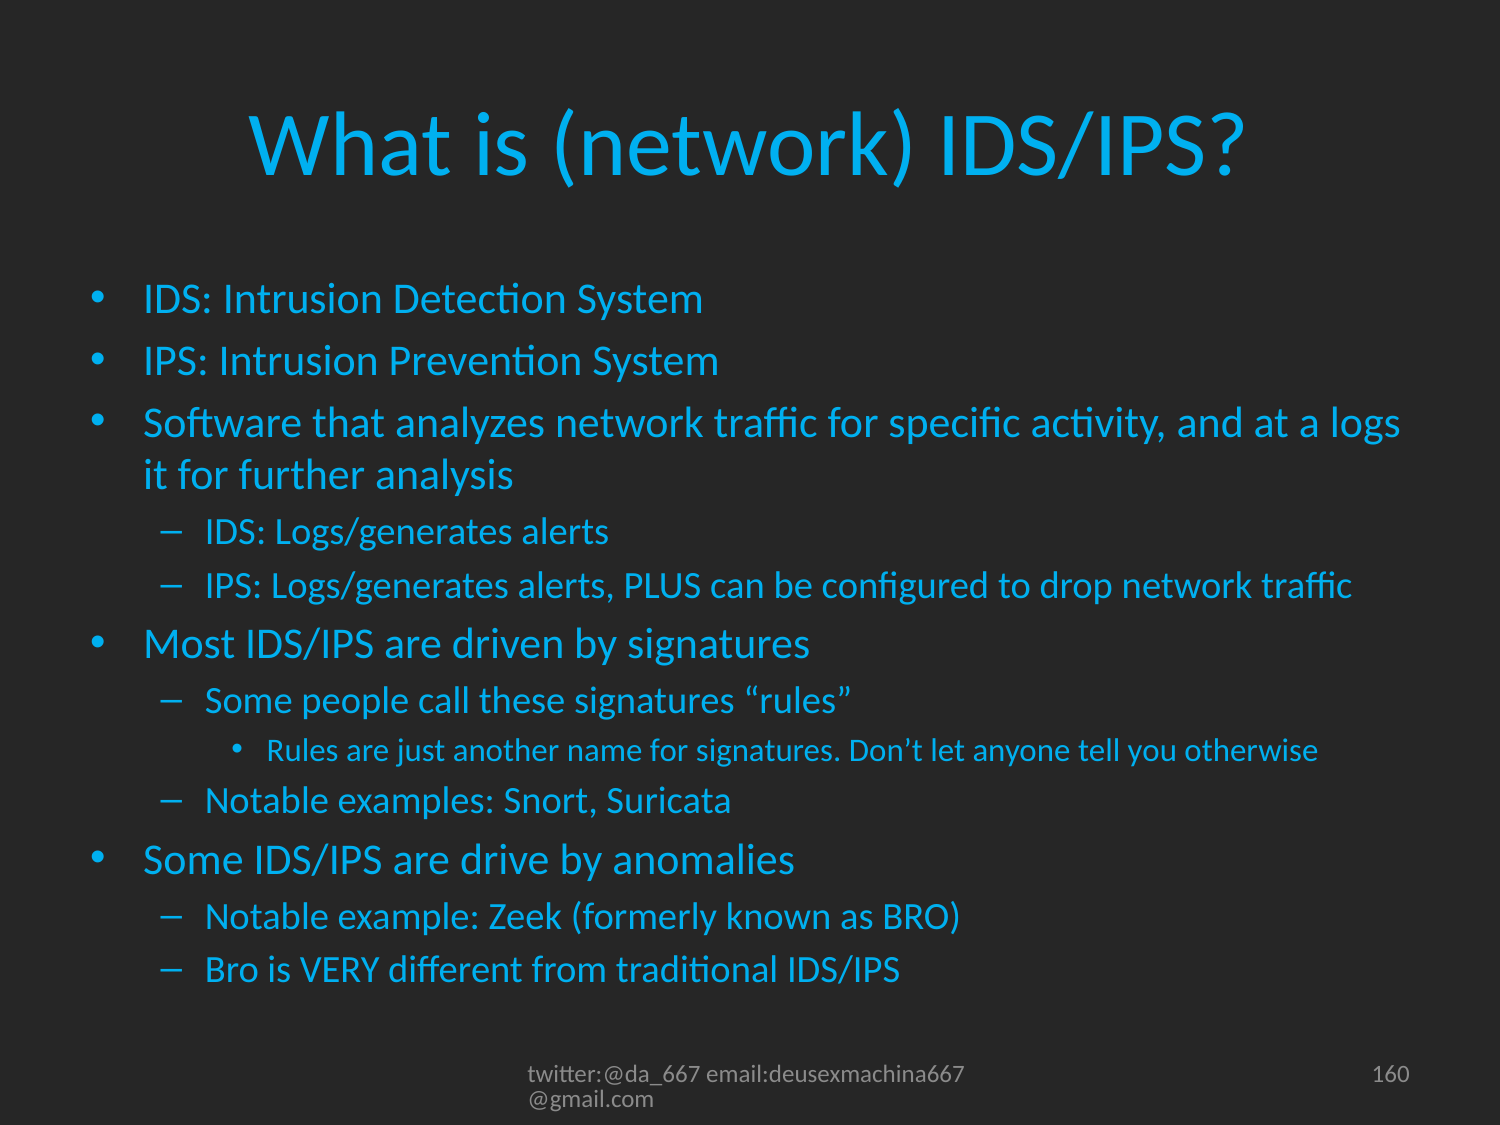

# What is (network) IDS/IPS?
IDS: Intrusion Detection System
IPS: Intrusion Prevention System
Software that analyzes network traffic for specific activity, and at a logs it for further analysis
IDS: Logs/generates alerts
IPS: Logs/generates alerts, PLUS can be configured to drop network traffic
Most IDS/IPS are driven by signatures
Some people call these signatures “rules”
Rules are just another name for signatures. Don’t let anyone tell you otherwise
Notable examples: Snort, Suricata
Some IDS/IPS are drive by anomalies
Notable example: Zeek (formerly known as BRO)
Bro is VERY different from traditional IDS/IPS
twitter:@da_667 email:deusexmachina667@gmail.com
160